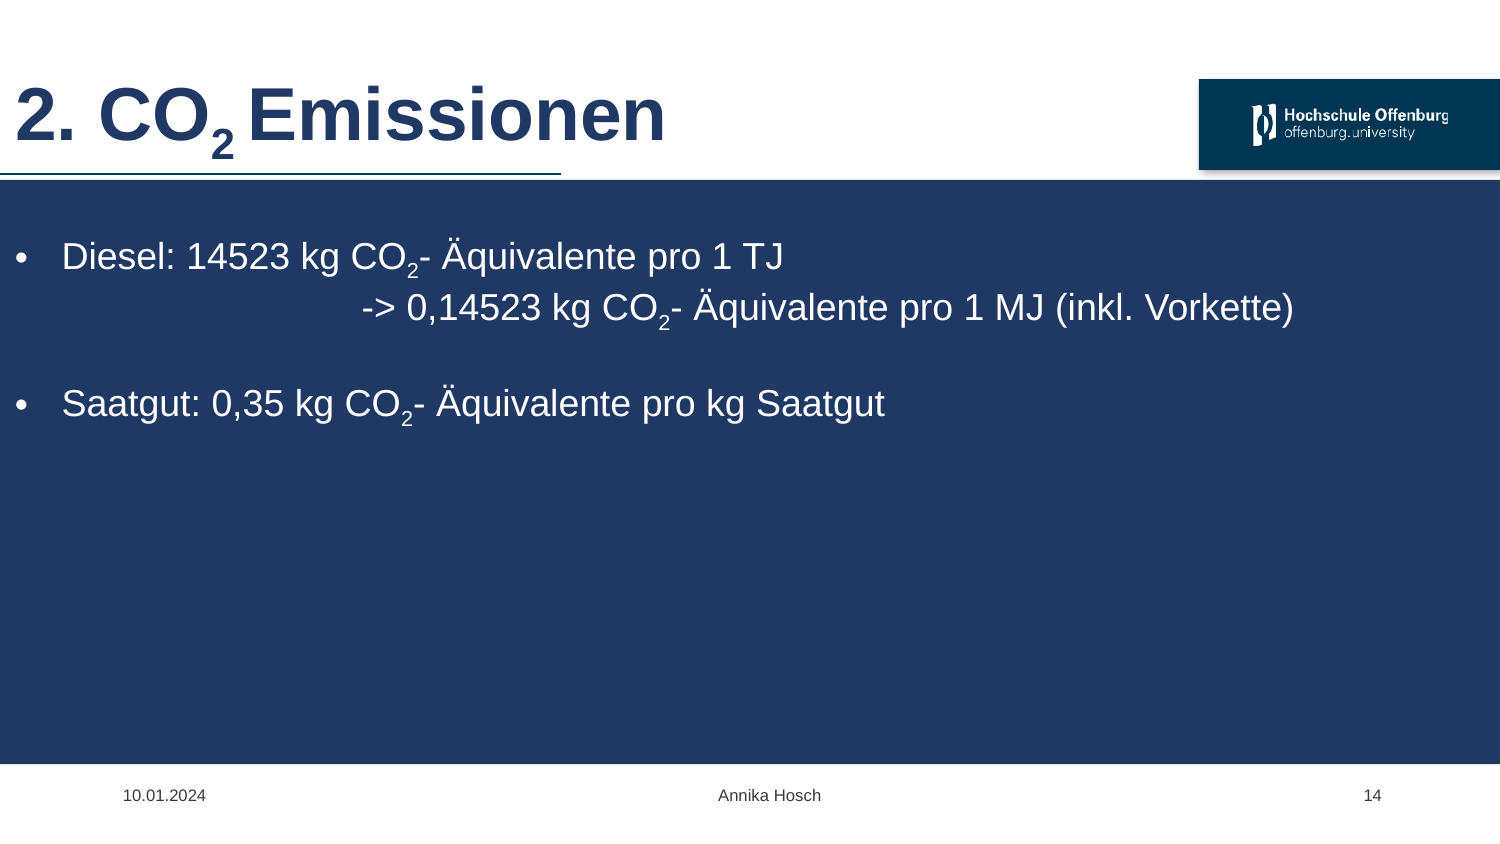

# 2. CO2 Emissionen

Diesel: 14523 kg CO2- Äquivalente pro 1 TJ
		-> 0,14523 kg CO2- Äquivalente pro 1 MJ (inkl. Vorkette)

Saatgut: 0,35 kg CO2- Äquivalente pro kg Saatgut

 10.01.2024				Annika Hosch
14